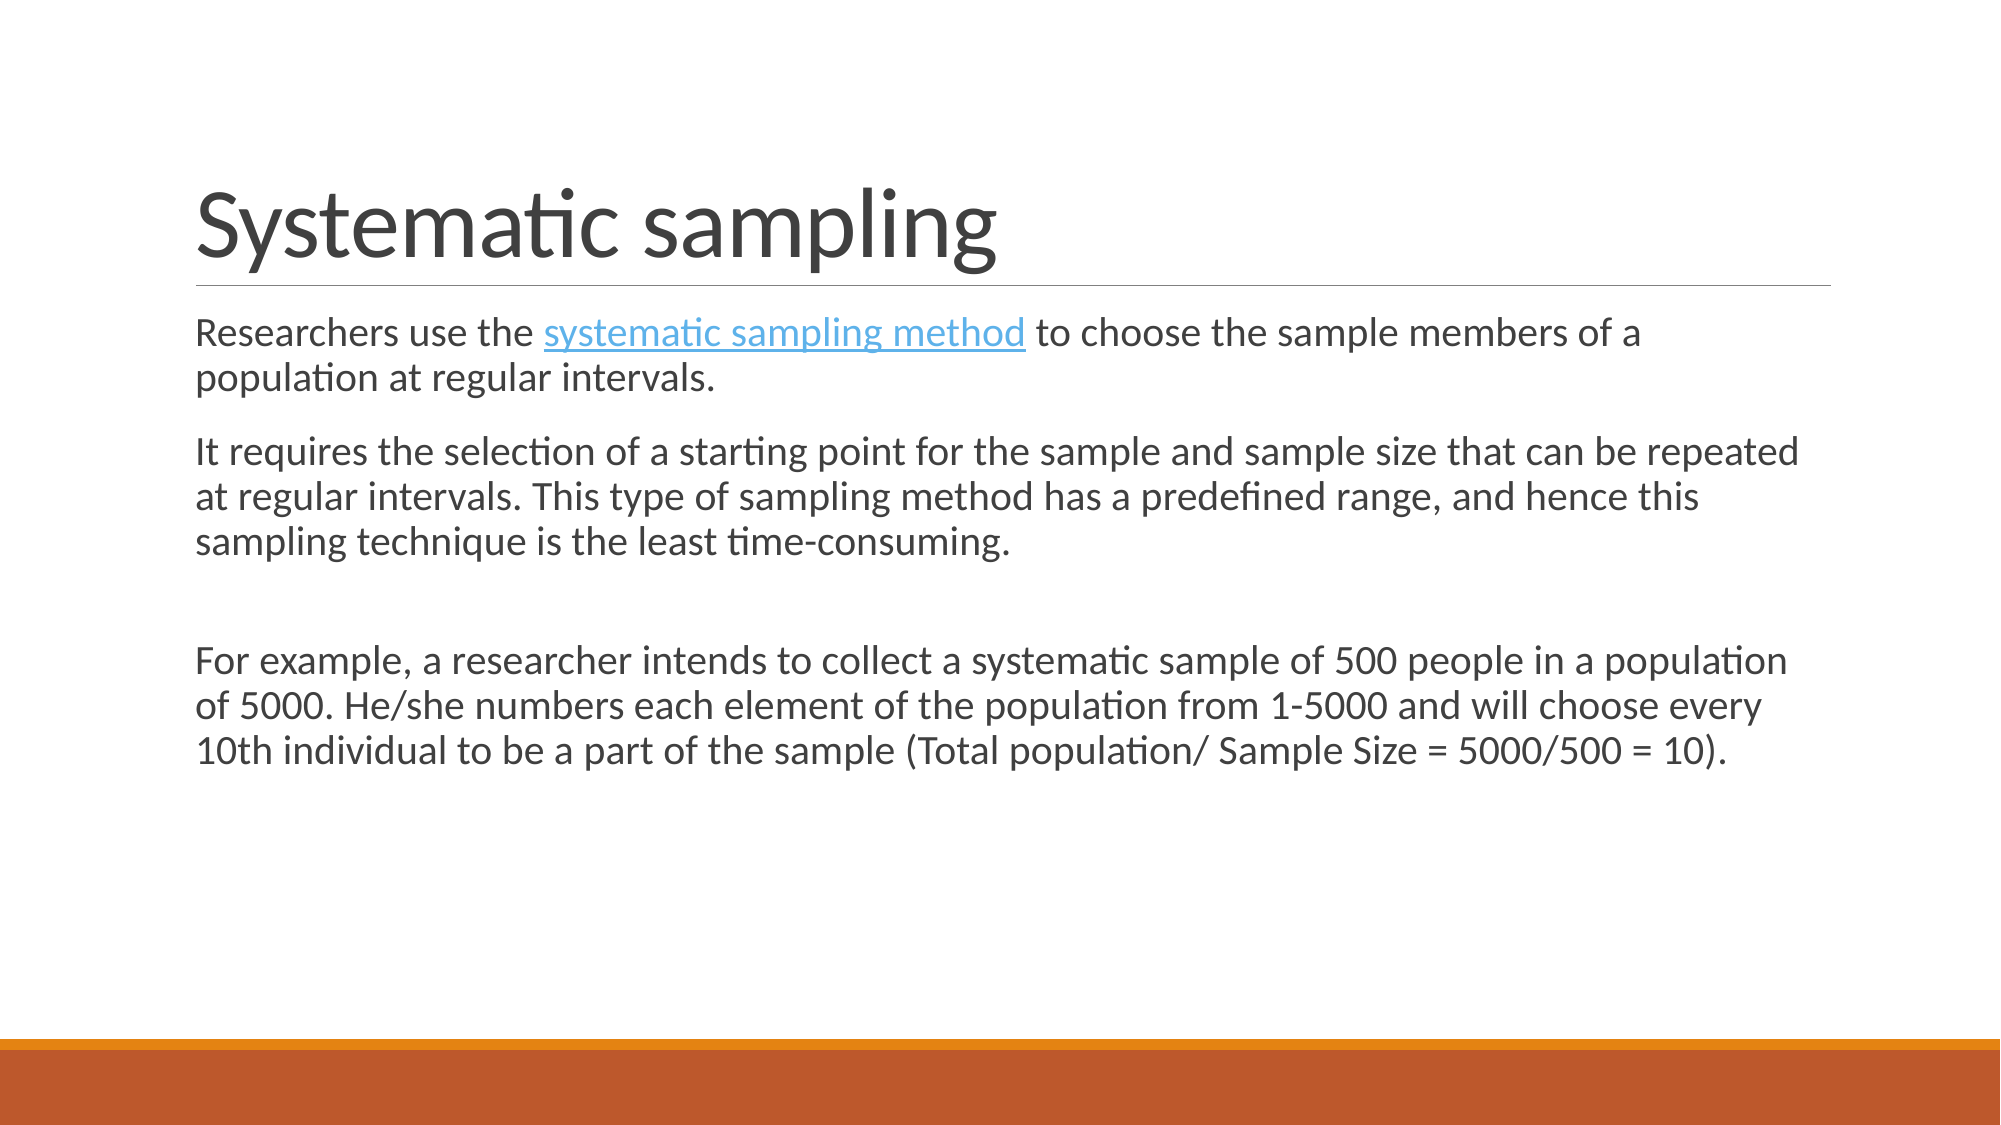

# Systematic sampling
Researchers use the systematic sampling method to choose the sample members of a population at regular intervals.
It requires the selection of a starting point for the sample and sample size that can be repeated at regular intervals. This type of sampling method has a predefined range, and hence this sampling technique is the least time-consuming.
For example, a researcher intends to collect a systematic sample of 500 people in a population of 5000. He/she numbers each element of the population from 1-5000 and will choose every 10th individual to be a part of the sample (Total population/ Sample Size = 5000/500 = 10).